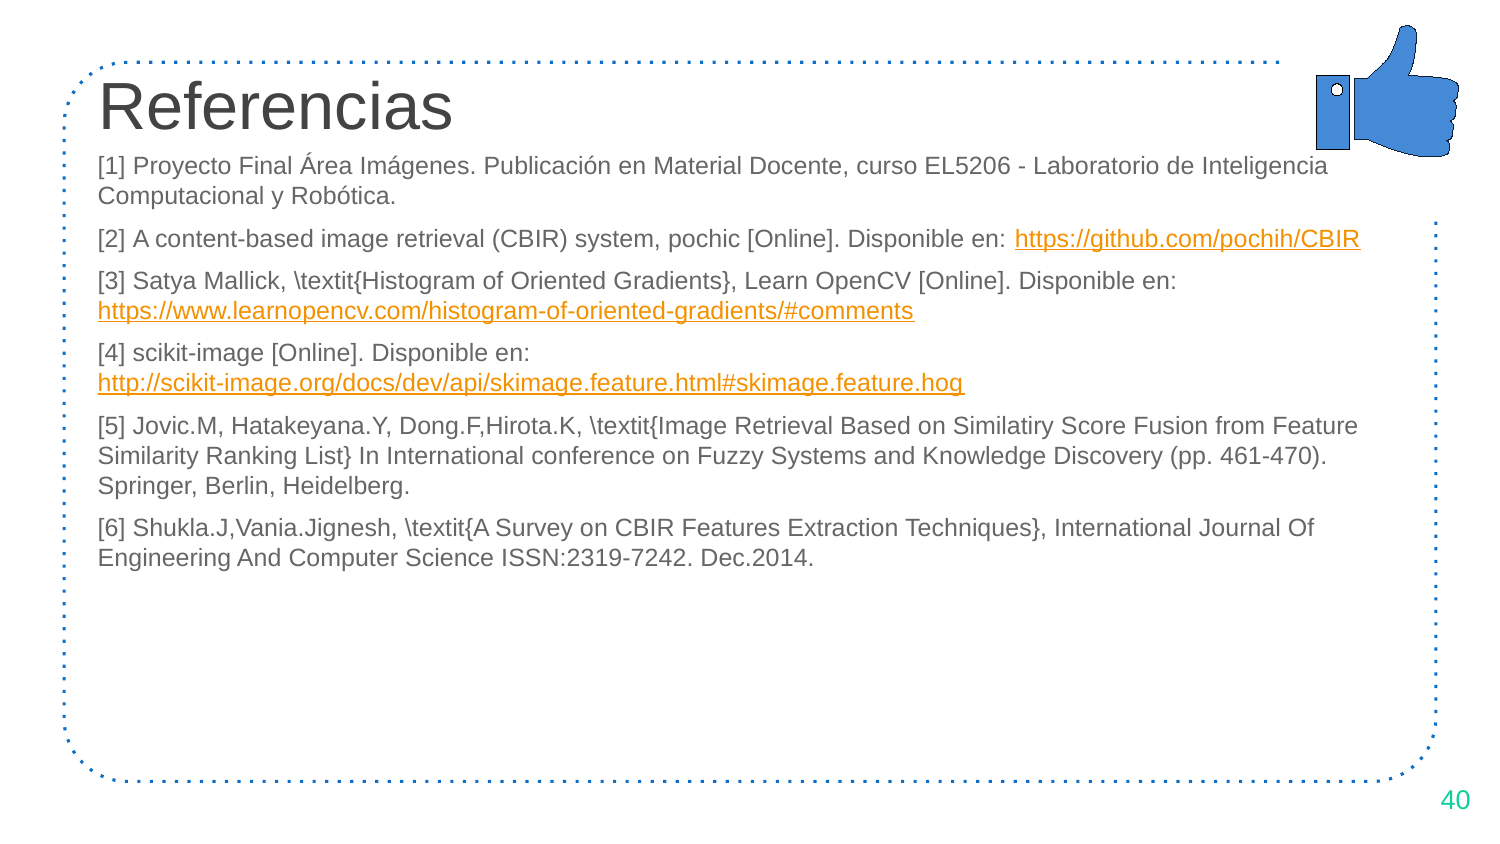

# Referencias
[1] Proyecto Final Área Imágenes. Publicación en Material Docente, curso EL5206 - Laboratorio de Inteligencia Computacional y Robótica.
[2] A content-based image retrieval (CBIR) system, pochic [Online]. Disponible en: https://github.com/pochih/CBIR
[3] Satya Mallick, \textit{Histogram of Oriented Gradients}, Learn OpenCV [Online]. Disponible en: https://www.learnopencv.com/histogram-of-oriented-gradients/#comments
[4] scikit-image [Online]. Disponible en: http://scikit-image.org/docs/dev/api/skimage.feature.html#skimage.feature.hog
[5] Jovic.M, Hatakeyana.Y, Dong.F,Hirota.K, \textit{Image Retrieval Based on Similatiry Score Fusion from Feature Similarity Ranking List} In International conference on Fuzzy Systems and Knowledge Discovery (pp. 461-470). Springer, Berlin, Heidelberg.
[6] Shukla.J,Vania.Jignesh, \textit{A Survey on CBIR Features Extraction Techniques}, International Journal Of Engineering And Computer Science ISSN:2319-7242. Dec.2014.
40